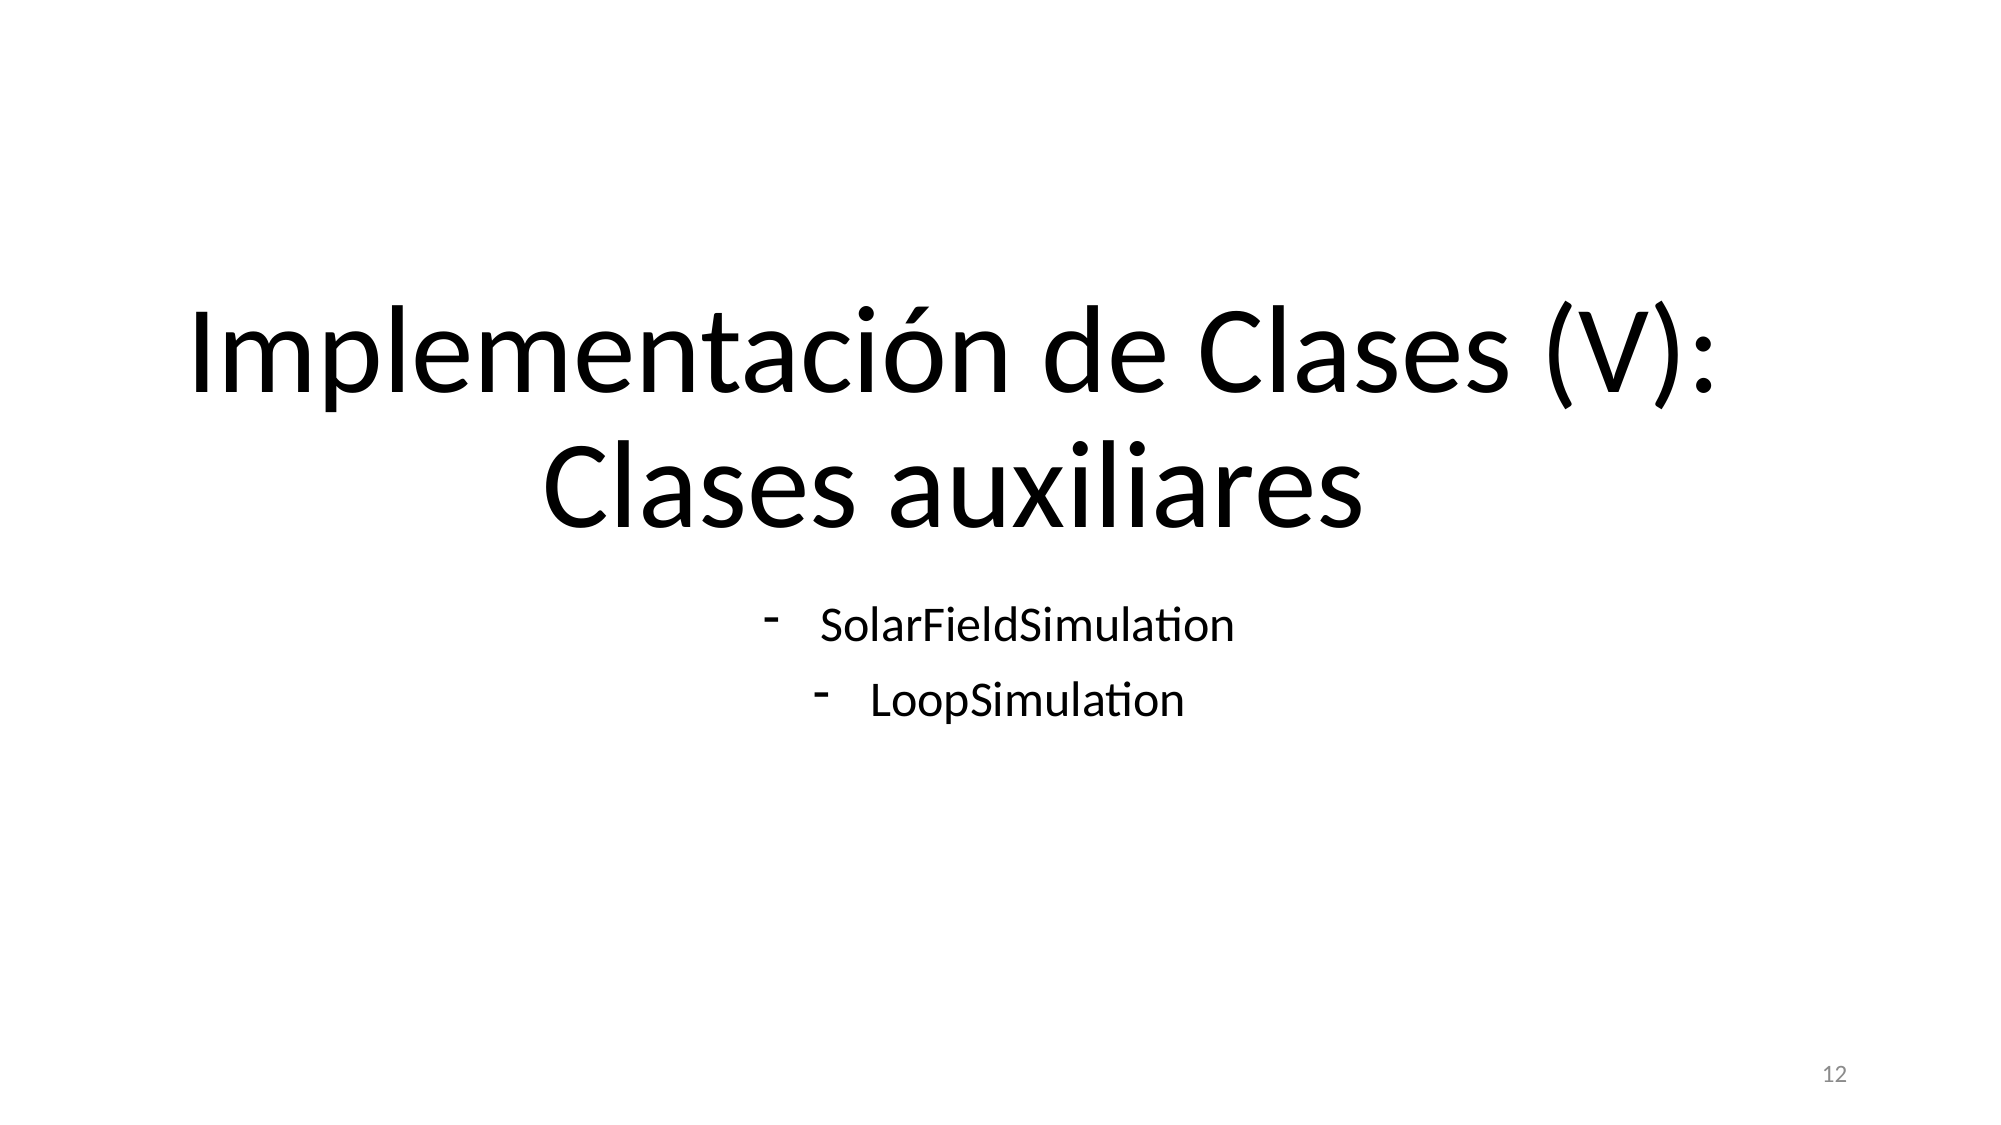

# Implementación de Clases (V): Clases auxiliares
SolarFieldSimulation
LoopSimulation
12